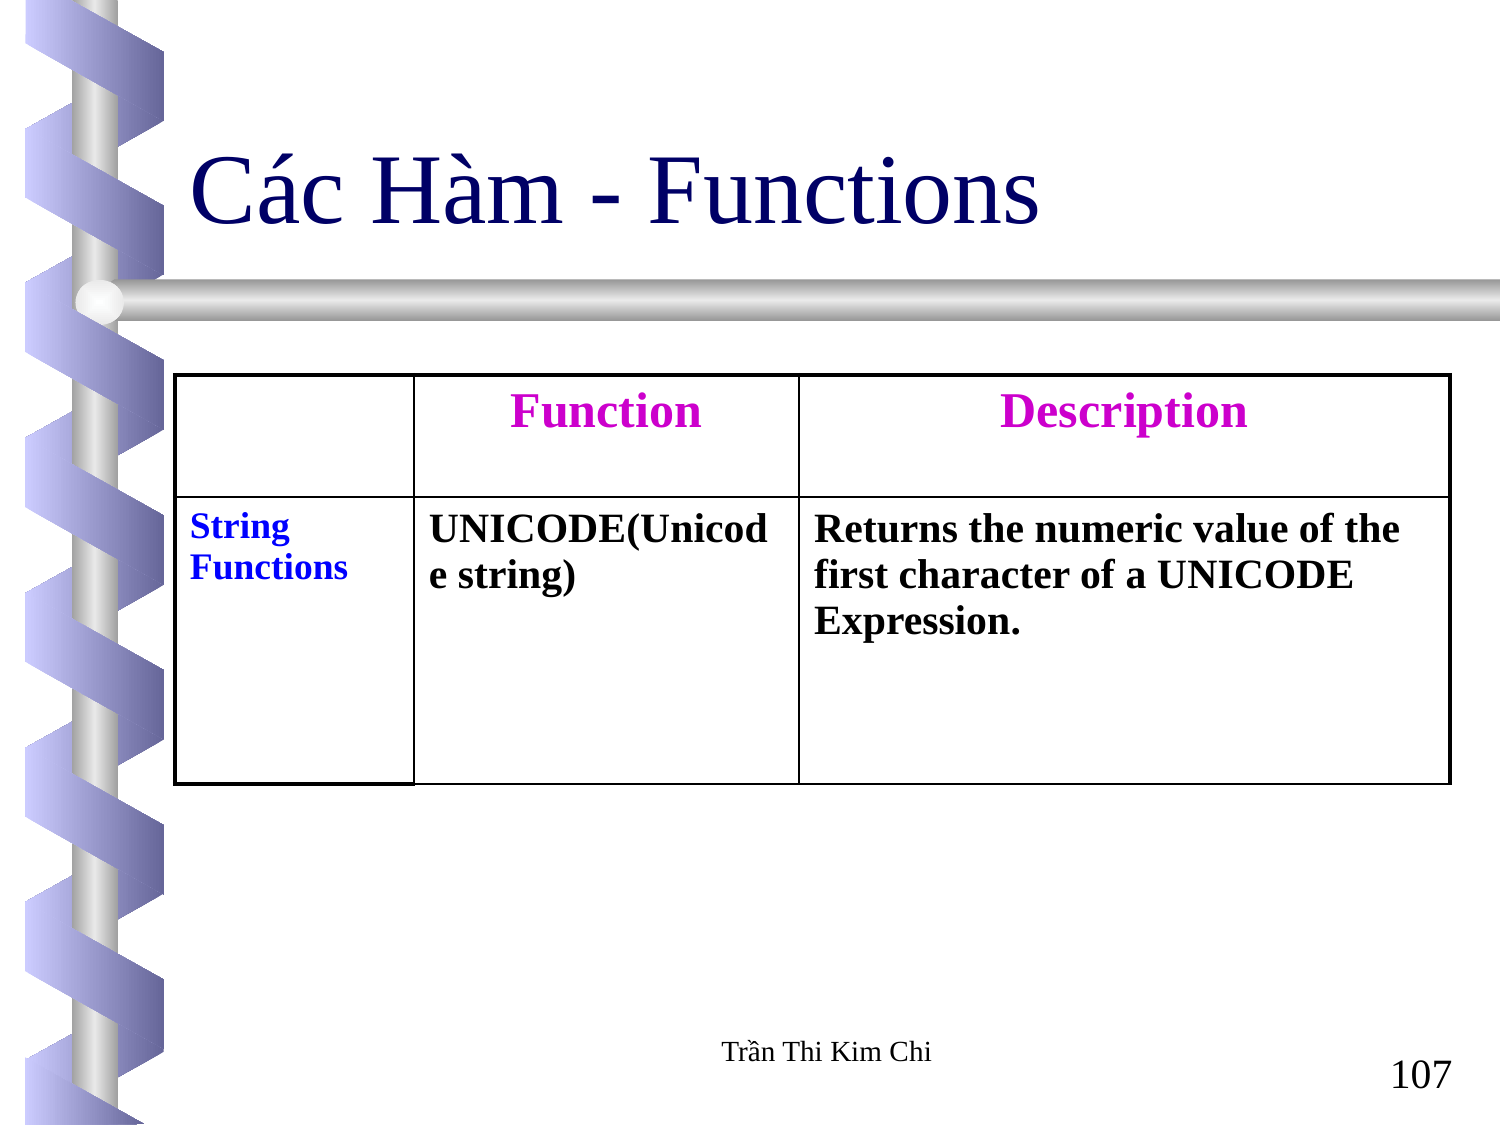

Các Hàm - Functions
|  | Function | Description |
| --- | --- | --- |
| String Functions | UNICODE(Unicode string) | Returns the numeric value of the first character of a UNICODE Expression. |
Trần Thi Kim Chi